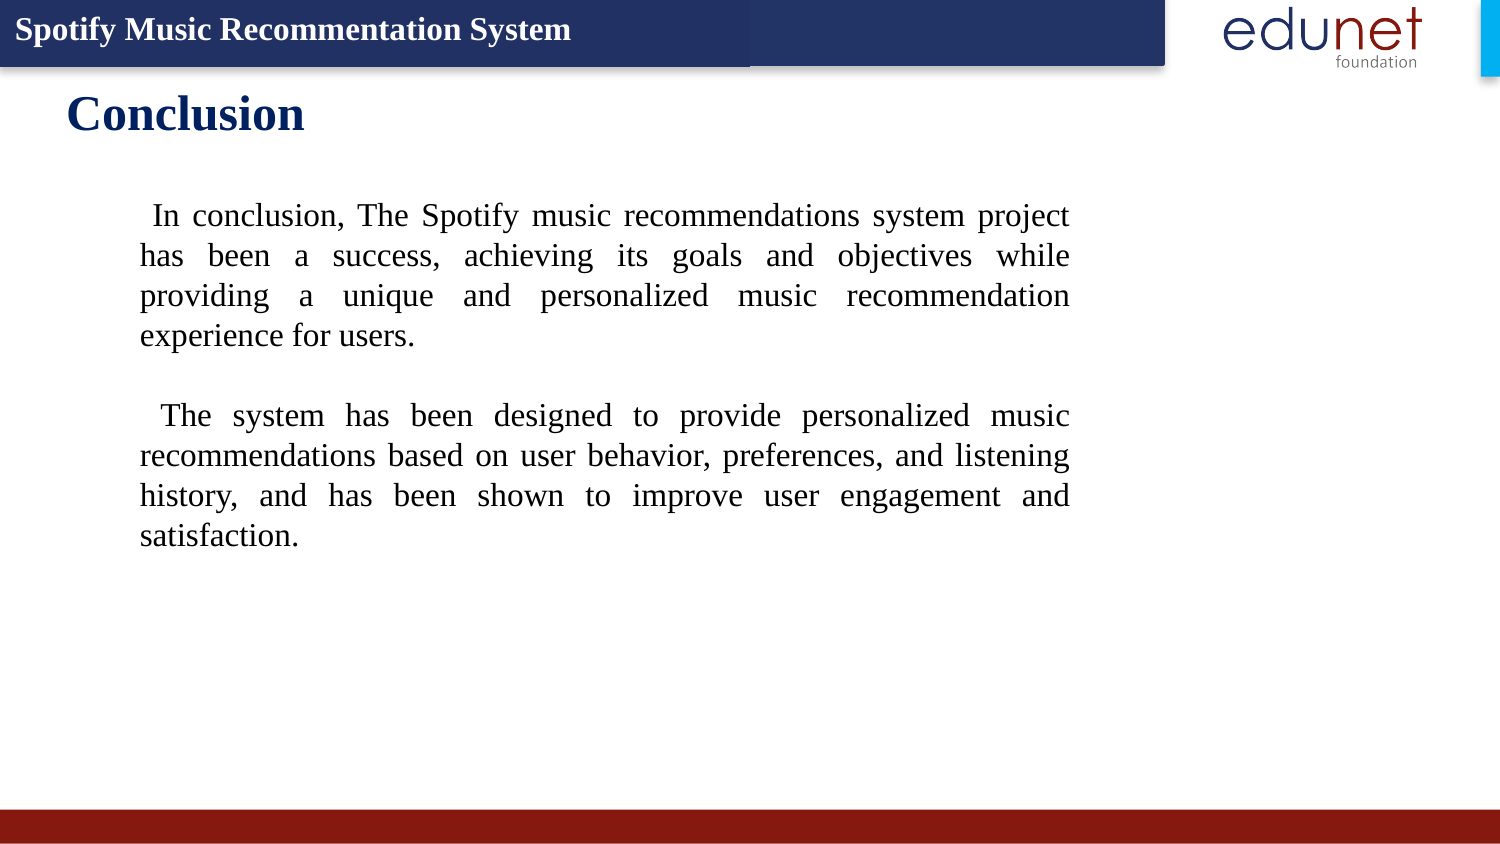

Spotify Music Recommentation System
# Conclusion
 In conclusion, The Spotify music recommendations system project has been a success, achieving its goals and objectives while providing a unique and personalized music recommendation experience for users.

 The system has been designed to provide personalized music recommendations based on user behavior, preferences, and listening history, and has been shown to improve user engagement and satisfaction.